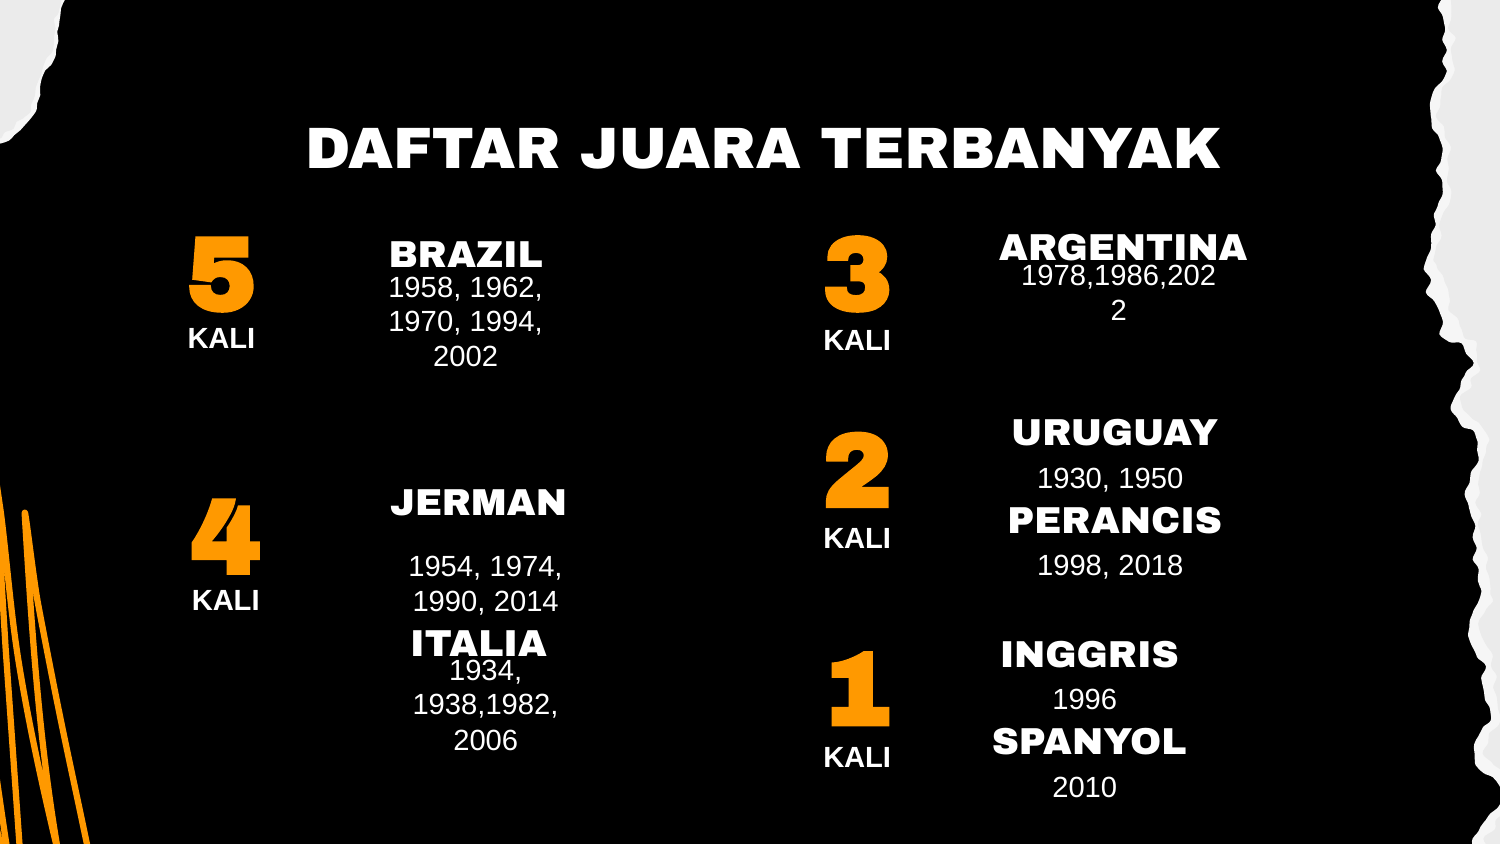

DAFTAR JUARA TERBANYAK
ARGENTINA
BRAZIL
5
3
1978,1986,2022
1958, 1962, 1970, 1994, 2002
KALI
KALI
URUGUAY
2
1930, 1950
JERMAN
PERANCIS
KALI
4
1998, 2018
1954, 1974, 1990, 2014
KALI
ITALIA
INGGRIS
1
1996
1934, 1938,1982, 2006
SPANYOL
KALI
2010